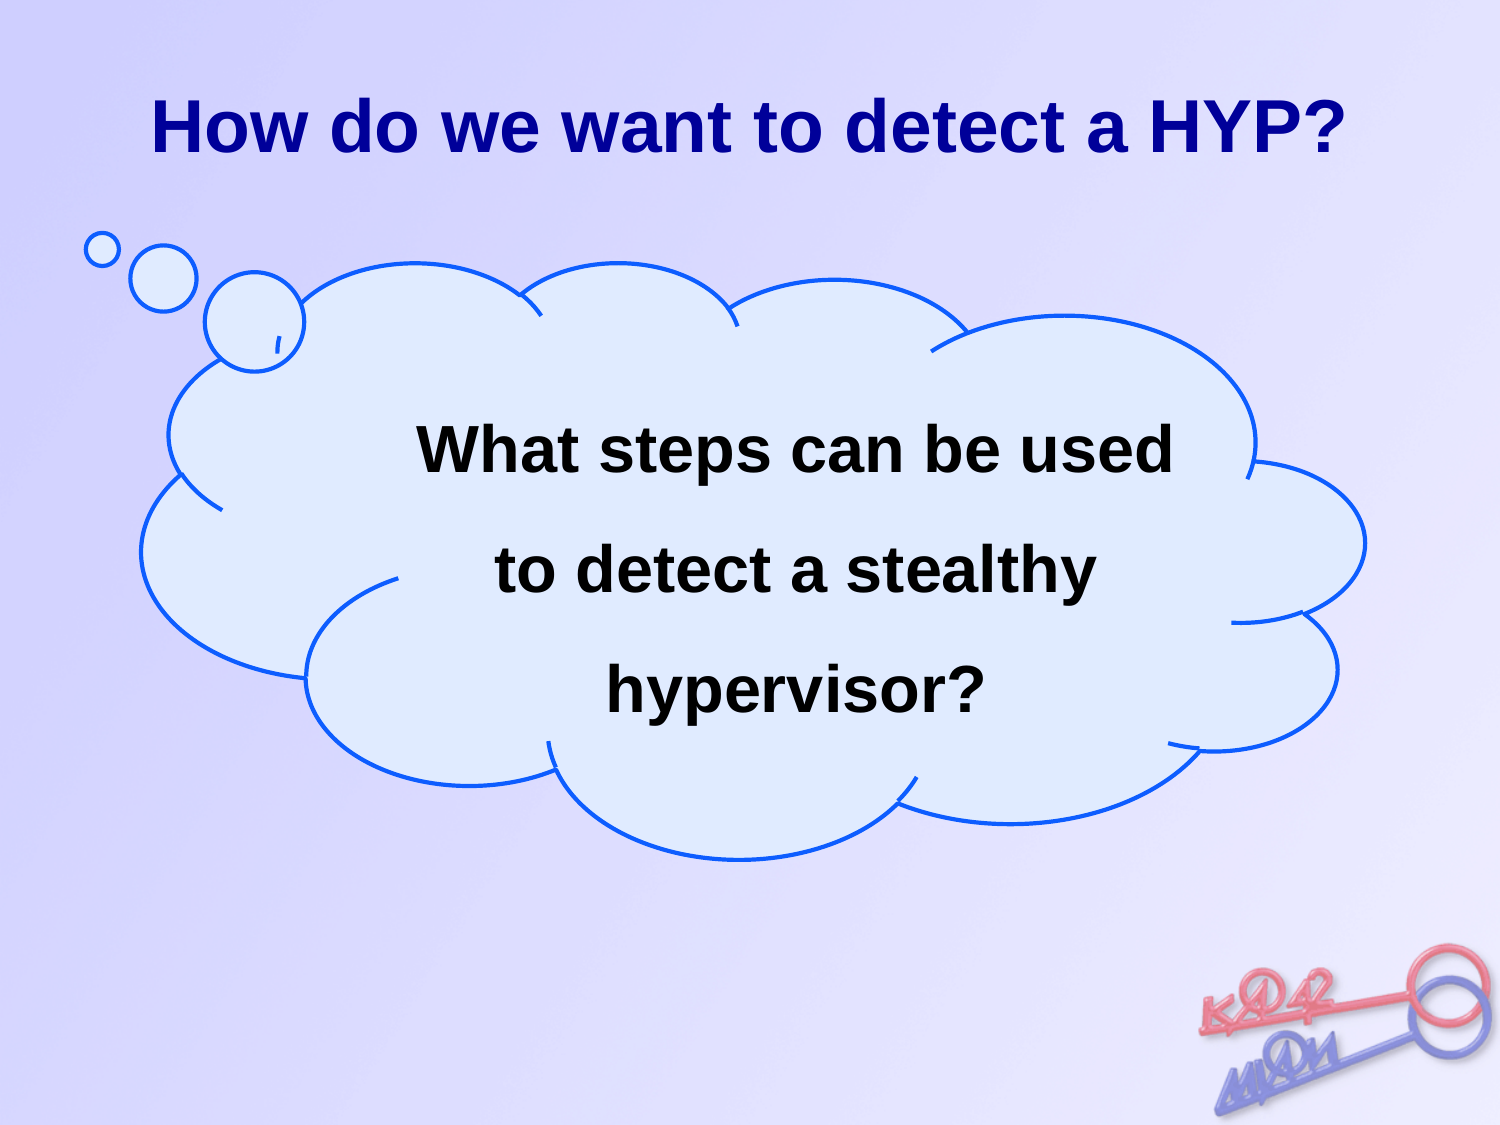

# How do we want to detect a HYP?
What steps can be used to detect a stealthy hypervisor?